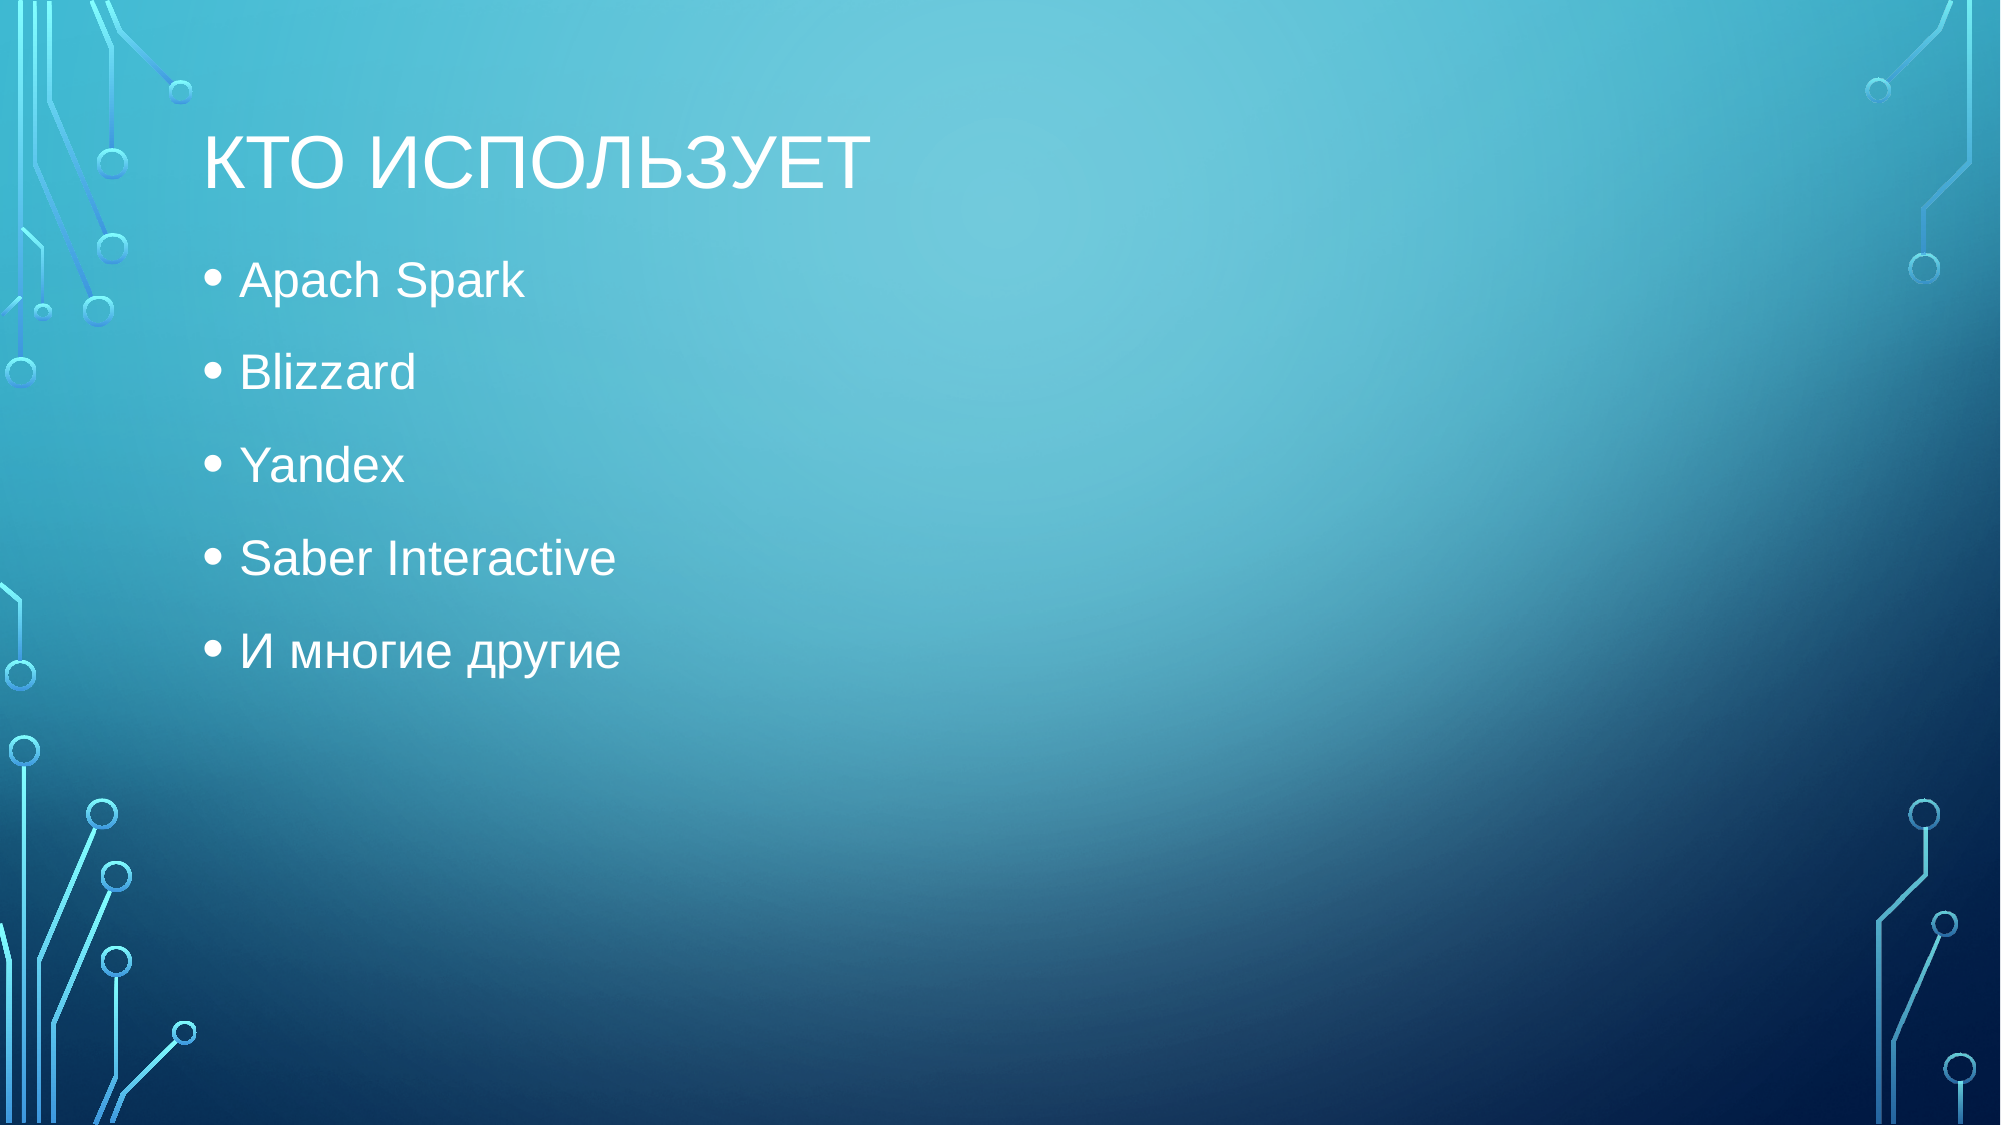

# кто использует
Apach Spark
Blizzard
Yandex
Saber Interactive
И многие другие